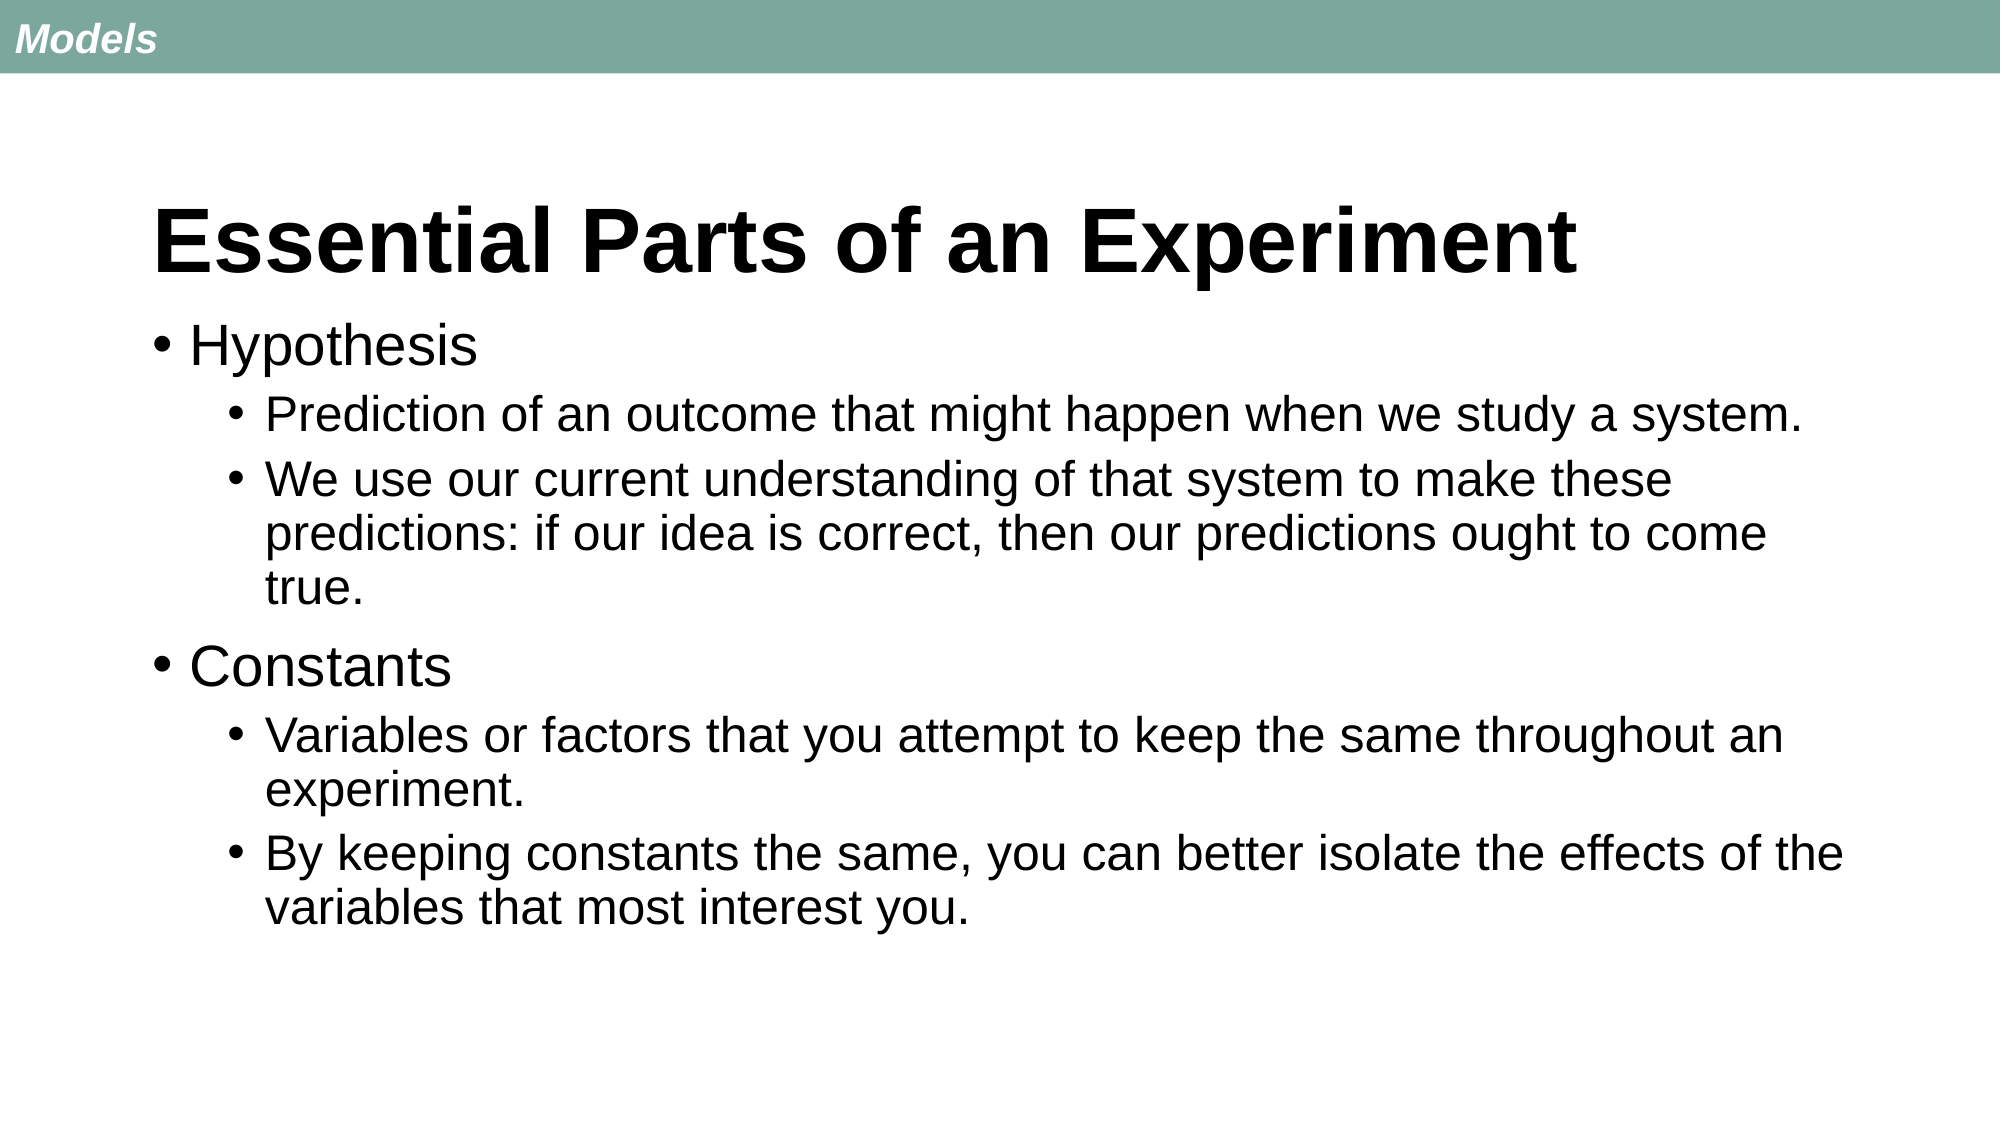

Models
# Essential Parts of an Experiment
Hypothesis
Prediction of an outcome that might happen when we study a system.
We use our current understanding of that system to make these predictions: if our idea is correct, then our predictions ought to come true.
Constants
Variables or factors that you attempt to keep the same throughout an experiment.
By keeping constants the same, you can better isolate the effects of the variables that most interest you.